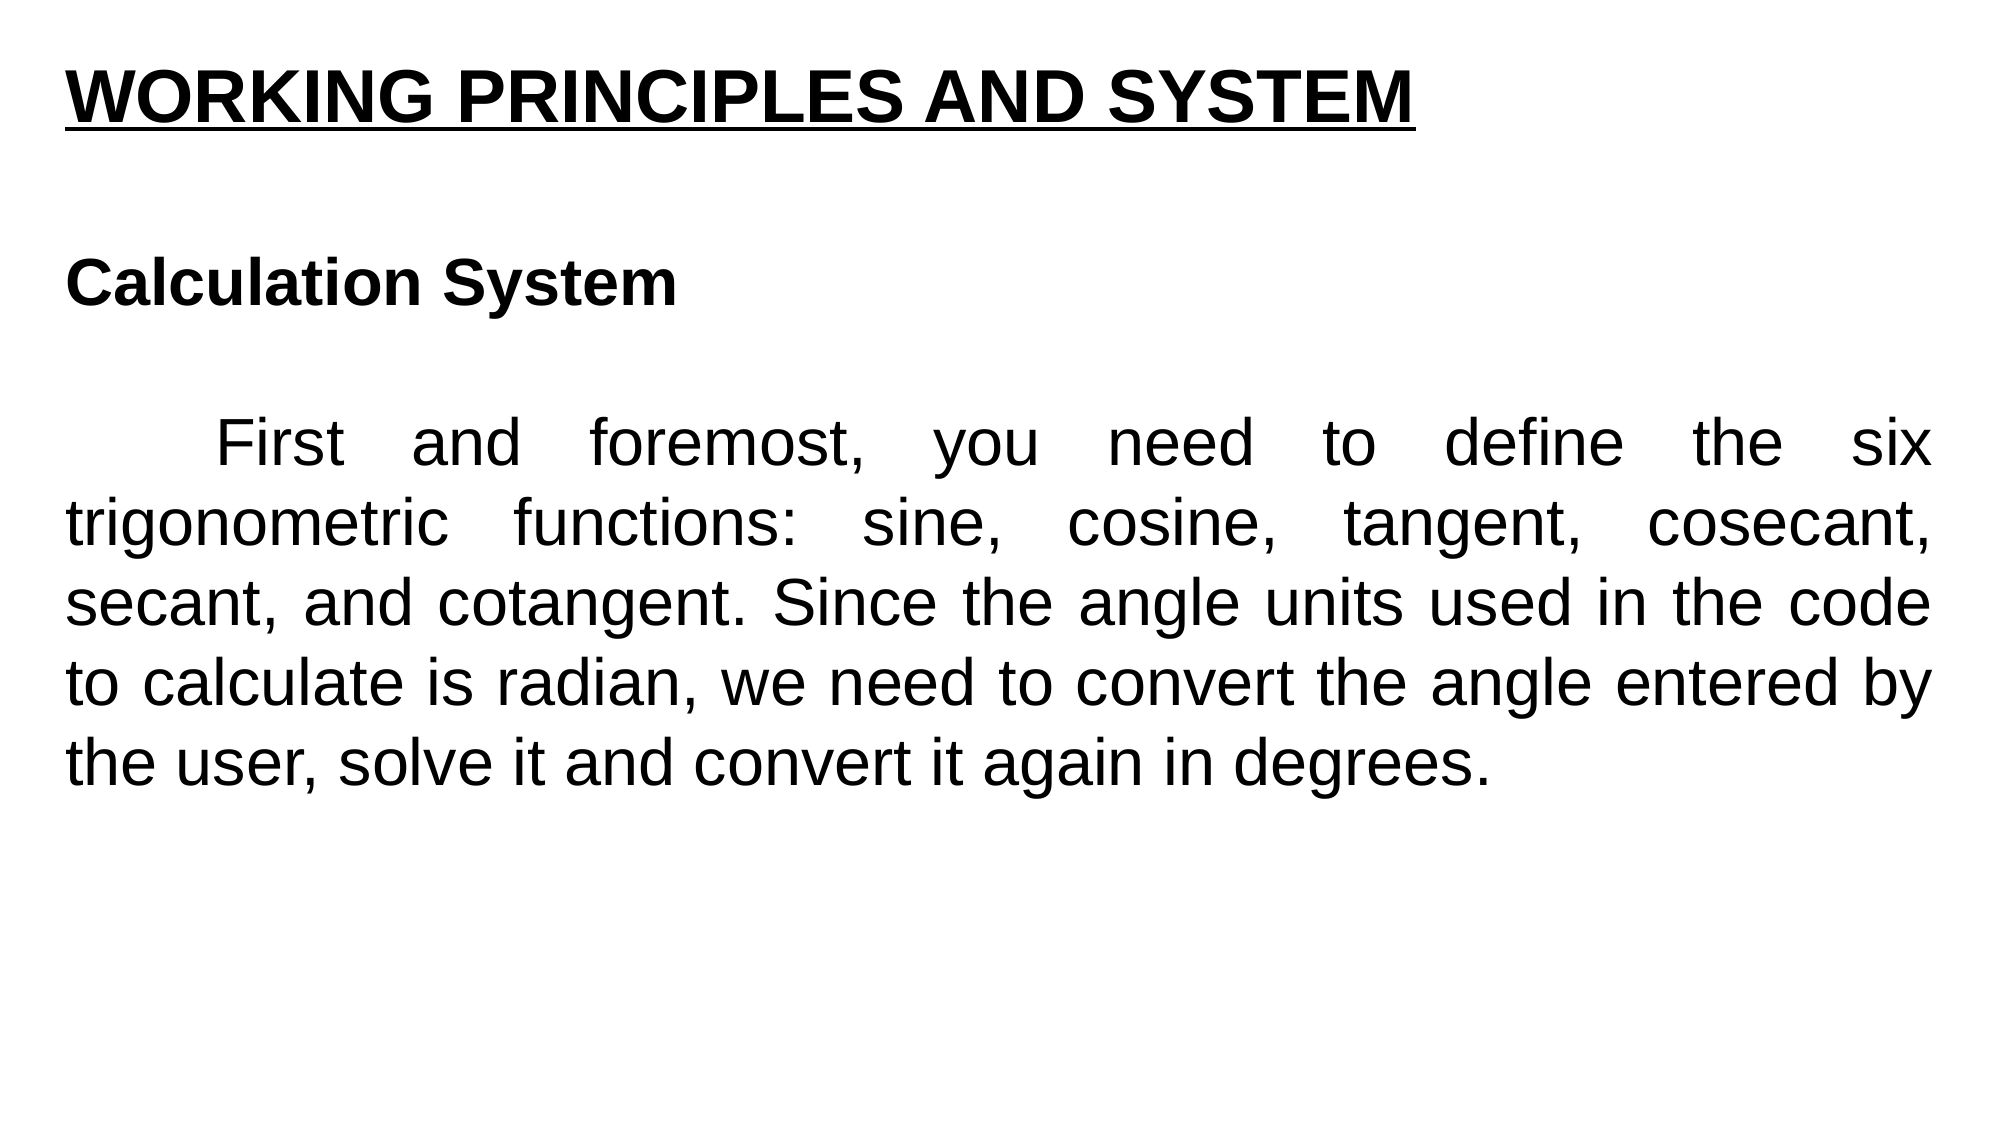

WORKING PRINCIPLES AND SYSTEM
Calculation System

	First and foremost, you need to define the six trigonometric functions: sine, cosine, tangent, cosecant, secant, and cotangent. Since the angle units used in the code to calculate is radian, we need to convert the angle entered by the user, solve it and convert it again in degrees.